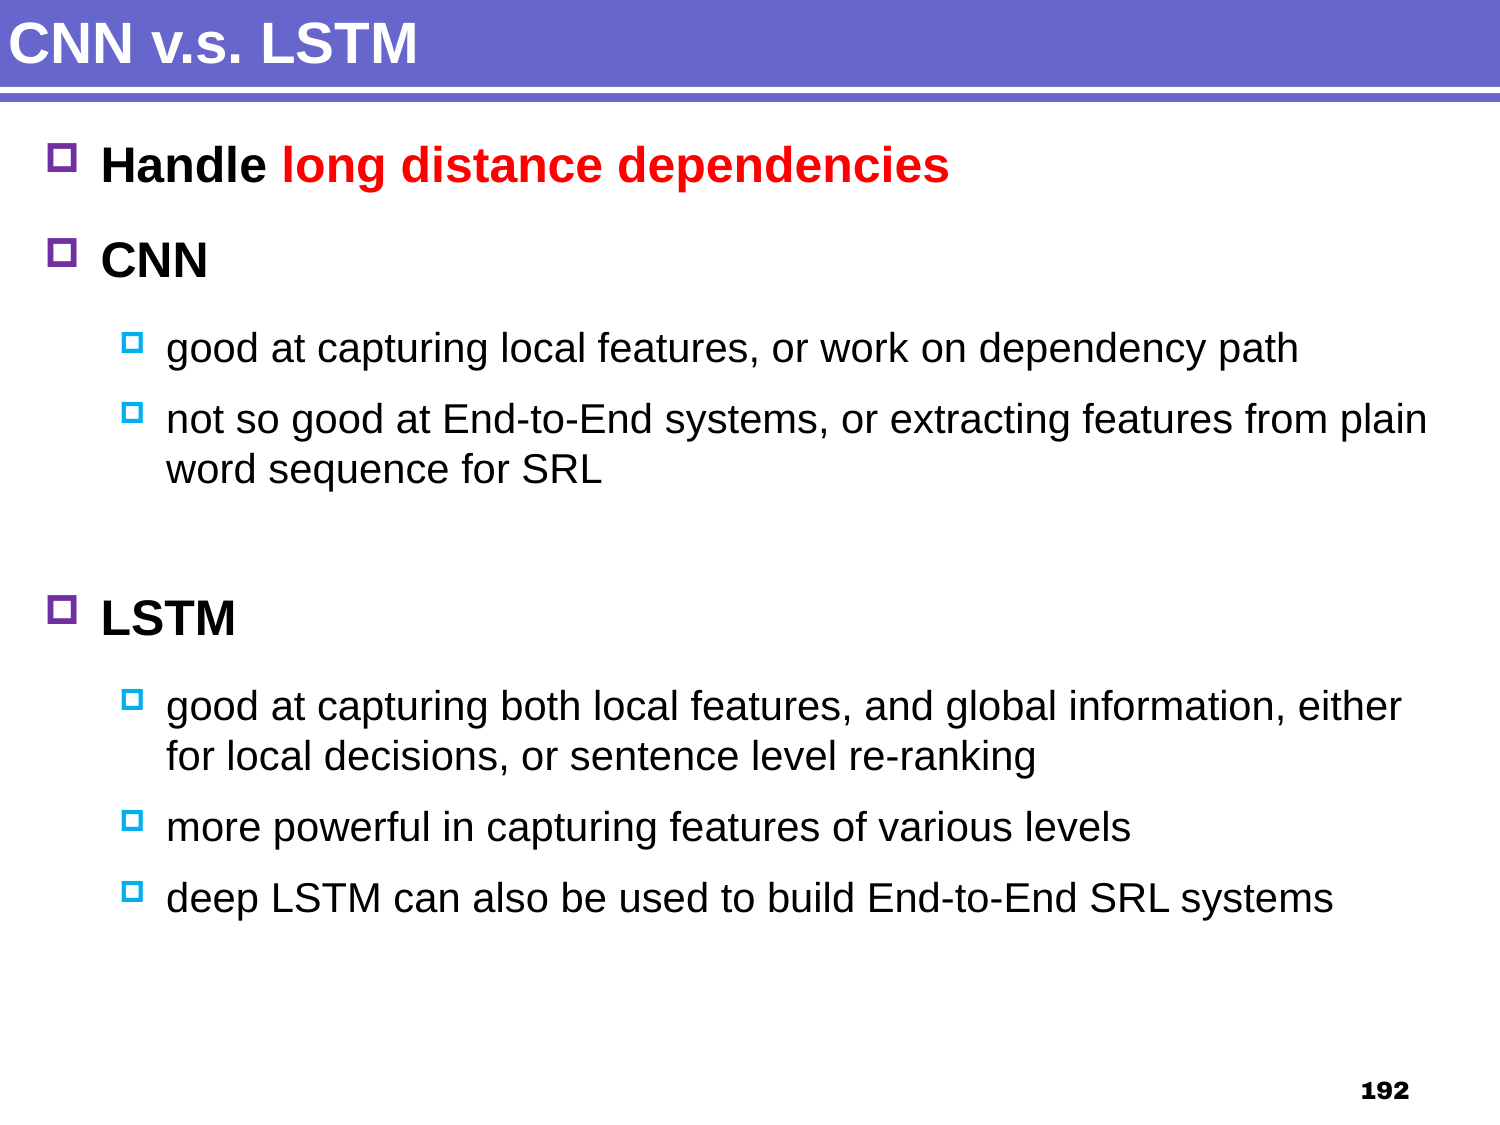

# CNN v.s. LSTM
Handle long distance dependencies
CNN
good at capturing local features, or work on dependency path
not so good at End-to-End systems, or extracting features from plain word sequence for SRL

LSTM
good at capturing both local features, and global information, either for local decisions, or sentence level re-ranking
more powerful in capturing features of various levels
deep LSTM can also be used to build End-to-End SRL systems

192